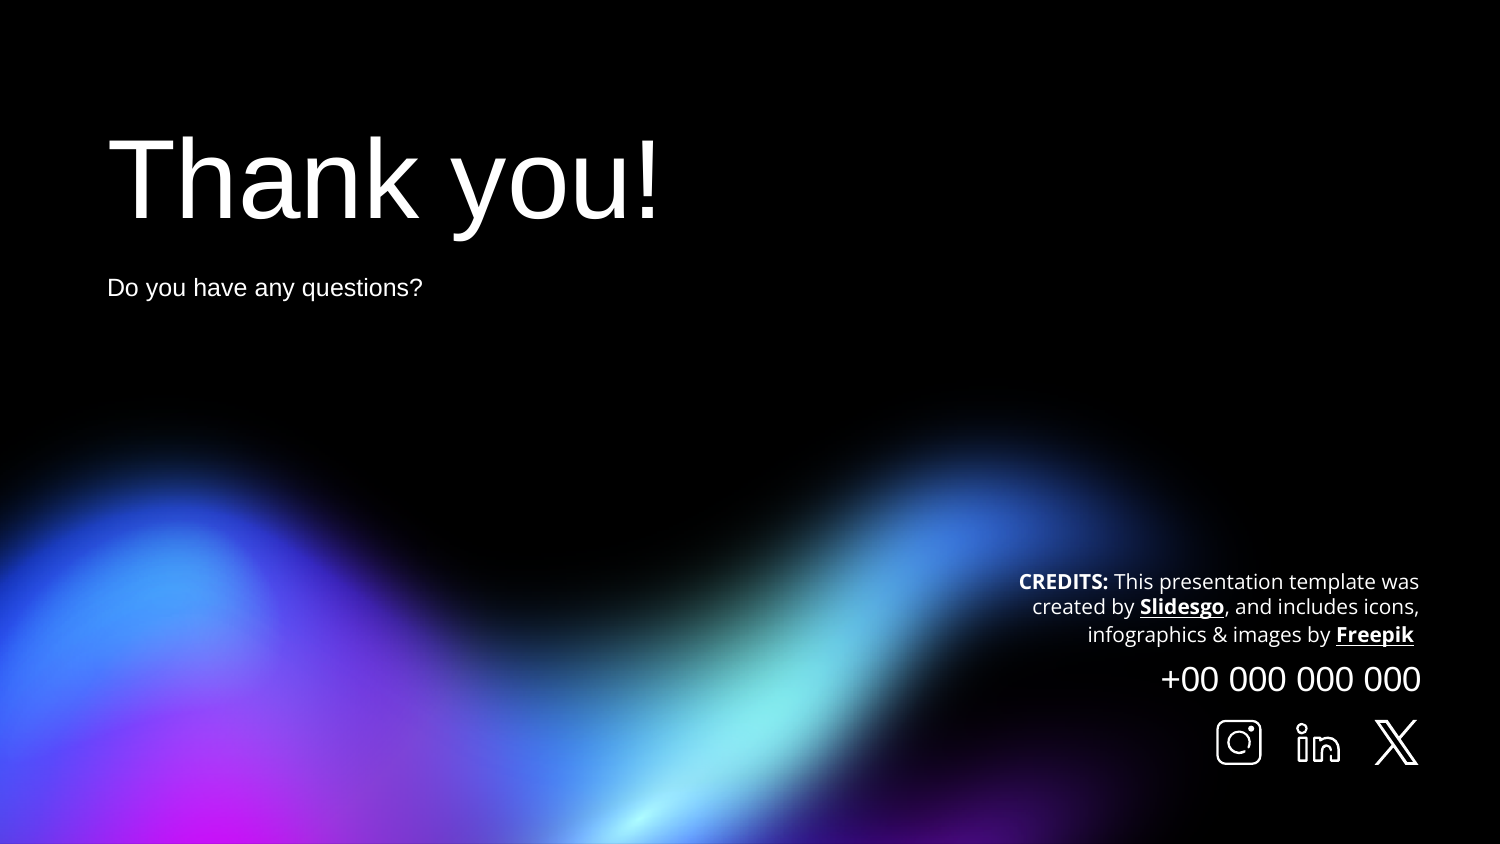

# Thank you!
Do you have any questions?
+00 000 000 000